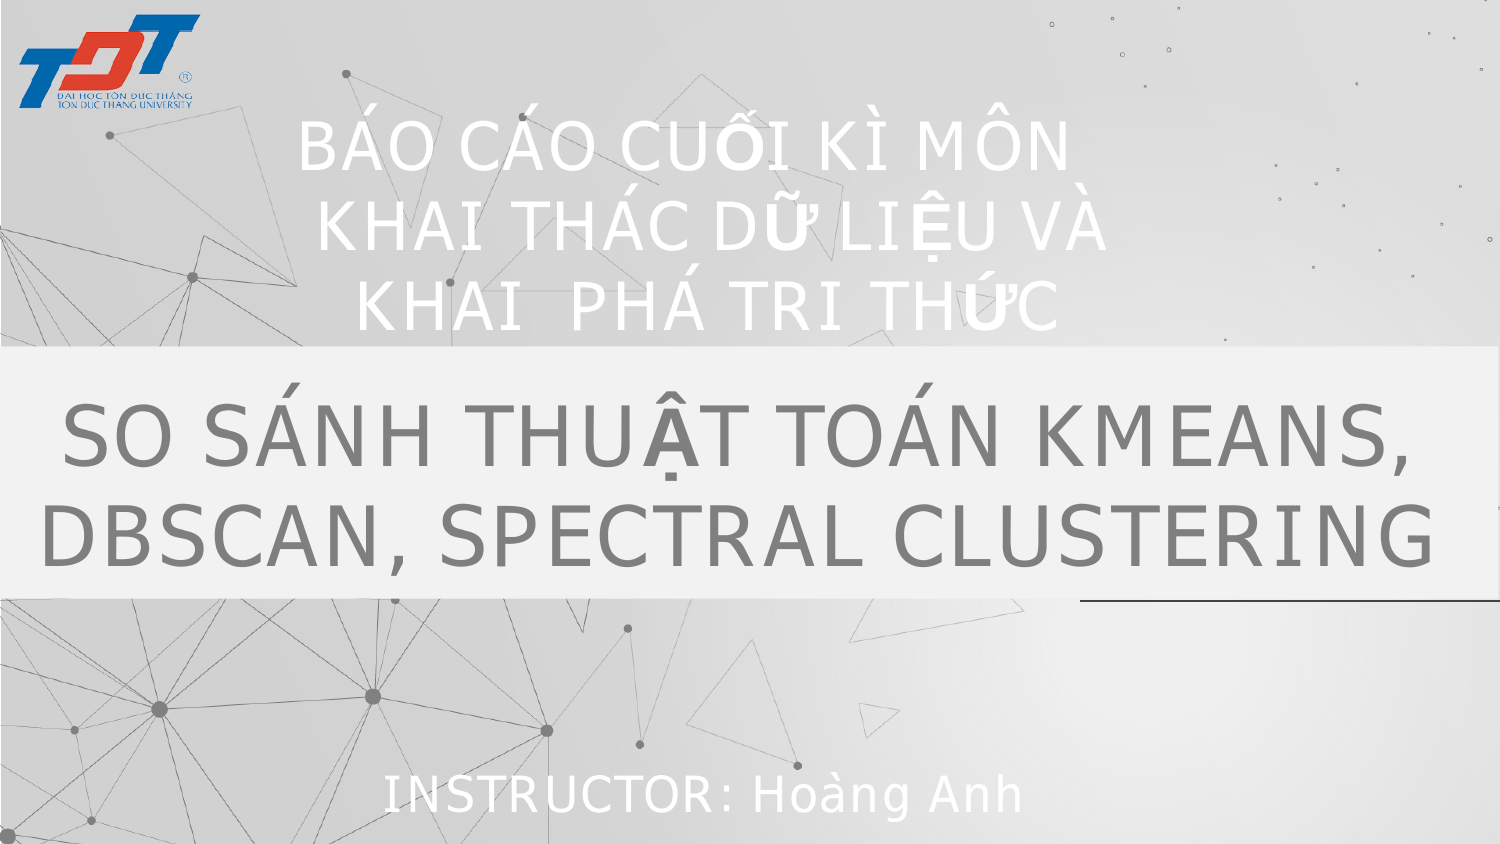

BÁO CÁO CUỐI KÌ MÔN
         KHAI THÁC DỮ LIỆU VÀ
           KHAI  PHÁ TRI THỨC
# SO SÁNH THUẬT TOÁN KMEANS, DBSCAN, SPECTRAL CLUSTERING
INSTRUCTOR: Hoàng Anh